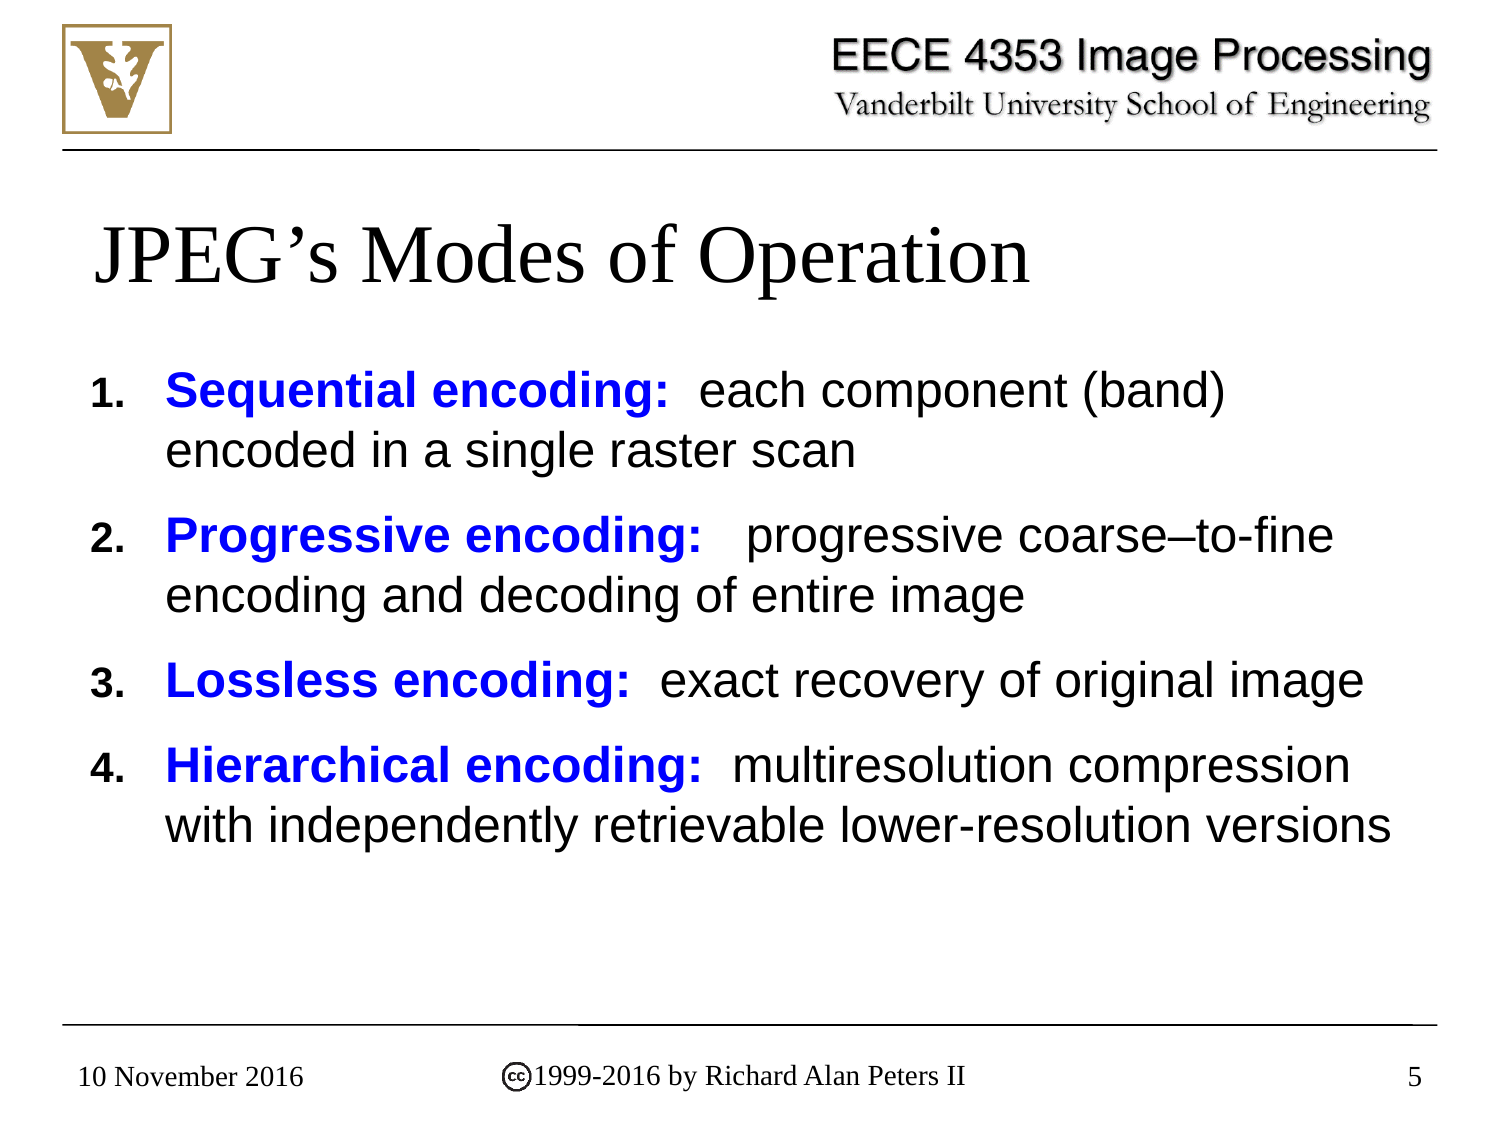

# JPEG’s Modes of Operation
Sequential encoding:  each component (band) encoded in a single raster scan
Progressive encoding:   progressive coarse–to-fine encoding and decoding of entire image
Lossless encoding:  exact recovery of original image
Hierarchical encoding:  multiresolution compression with independently retrievable lower-resolution versions
10 November 2016
5
1999-2016 by Richard Alan Peters II